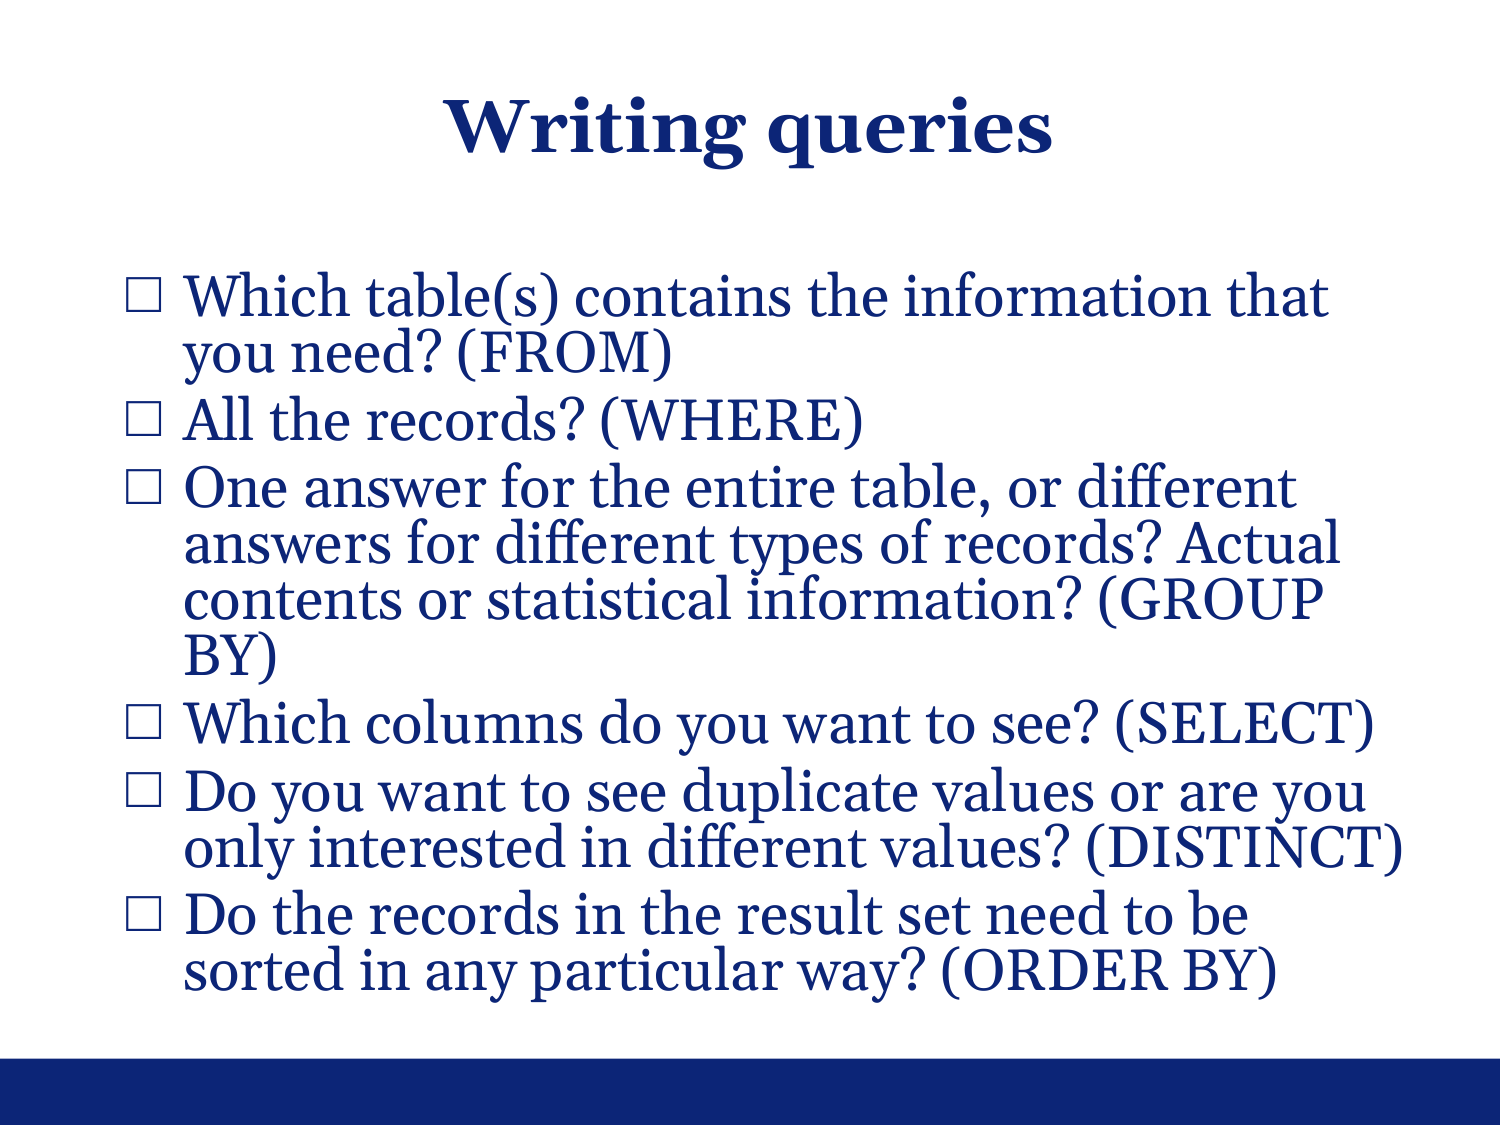

Writing queries

Which table(s) contains the information that you need? (FROM)
All the records? (WHERE)
One answer for the entire table, or different answers for different types of records? Actual contents or statistical information? (GROUP BY)
Which columns do you want to see? (SELECT)
Do you want to see duplicate values or are you only interested in different values? (DISTINCT)
Do the records in the result set need to be sorted in any particular way? (ORDER BY)